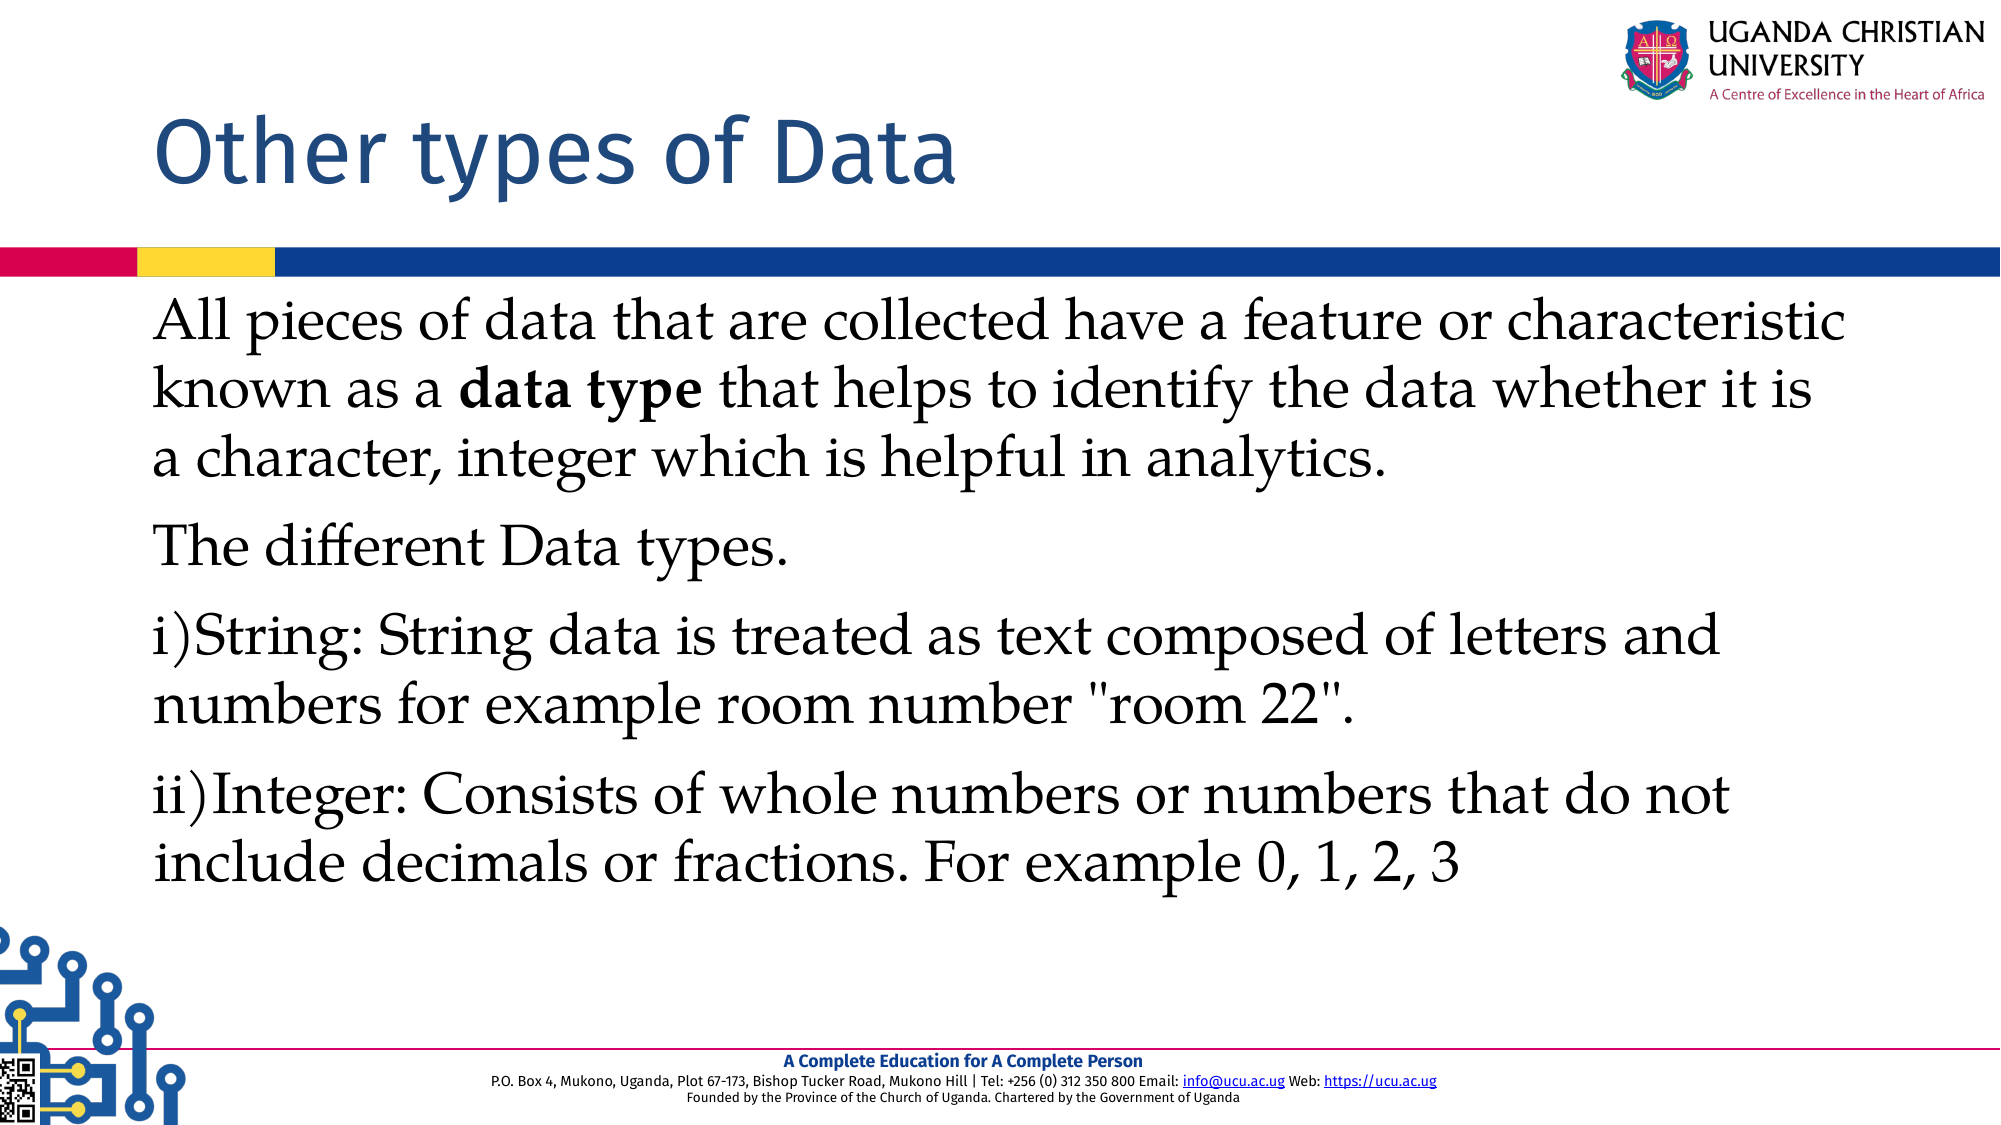

# Other types of Data
All pieces of data that are collected have a feature or characteristic known as a data type that helps to identify the data whether it is a character, integer which is helpful in analytics.
The different Data types.
i)String: String data is treated as text composed of letters and numbers for example room number "room 22".
ii)Integer: Consists of whole numbers or numbers that do not include decimals or fractions. For example 0, 1, 2, 3